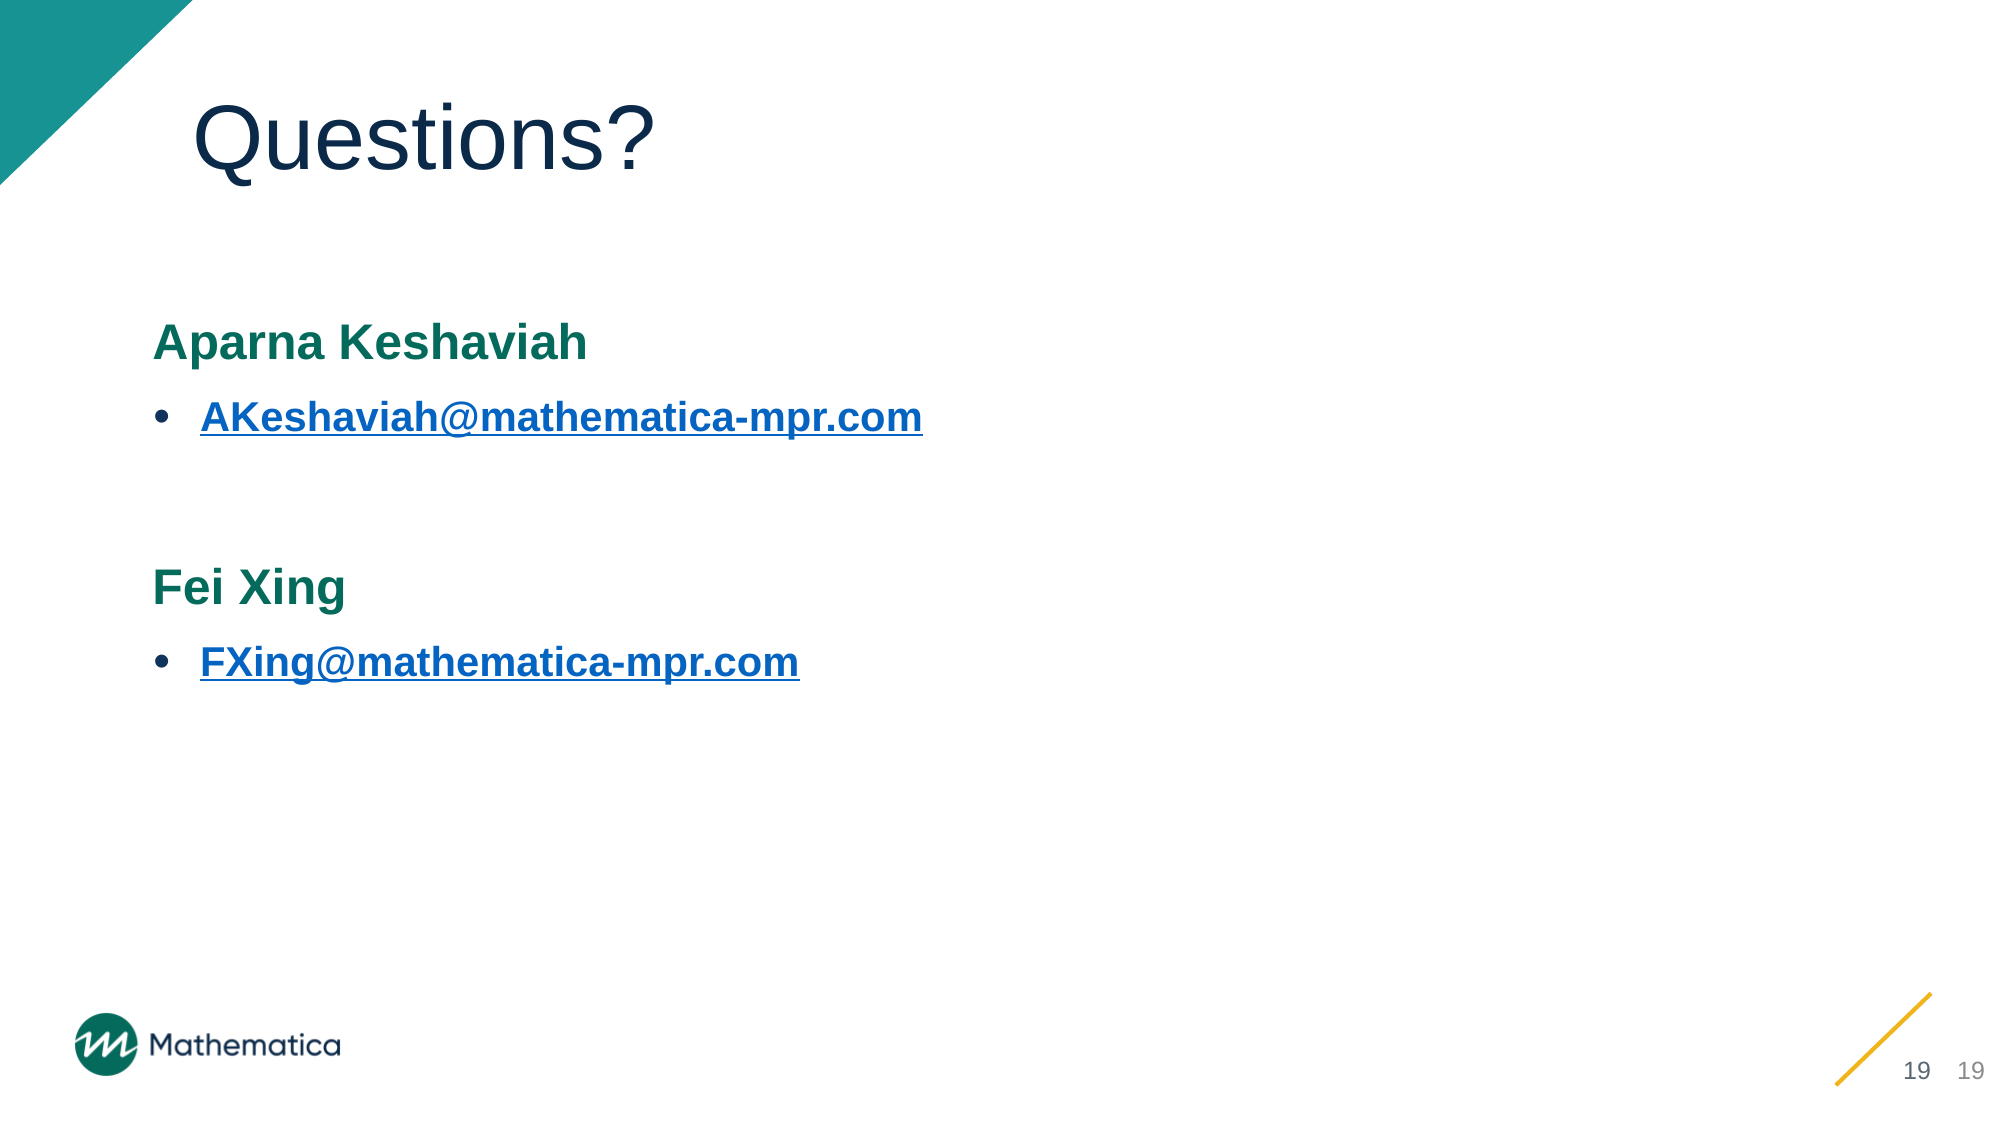

# Questions?
Aparna Keshaviah
AKeshaviah@mathematica-mpr.com

Fei Xing
FXing@mathematica-mpr.com

19